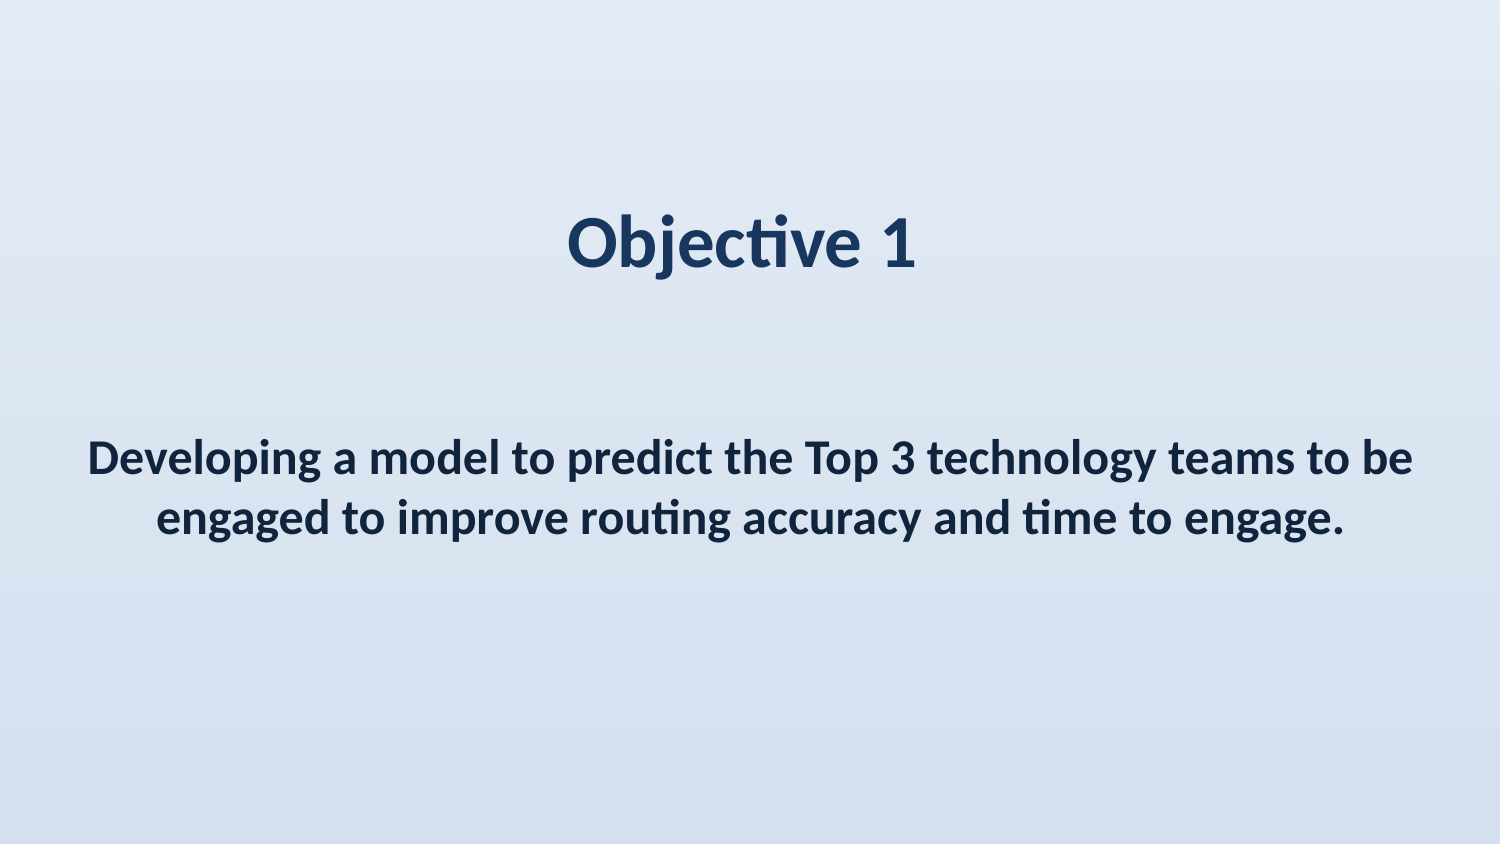

Objective 1
Developing a model to predict the Top 3 technology teams to be engaged to improve routing accuracy and time to engage.